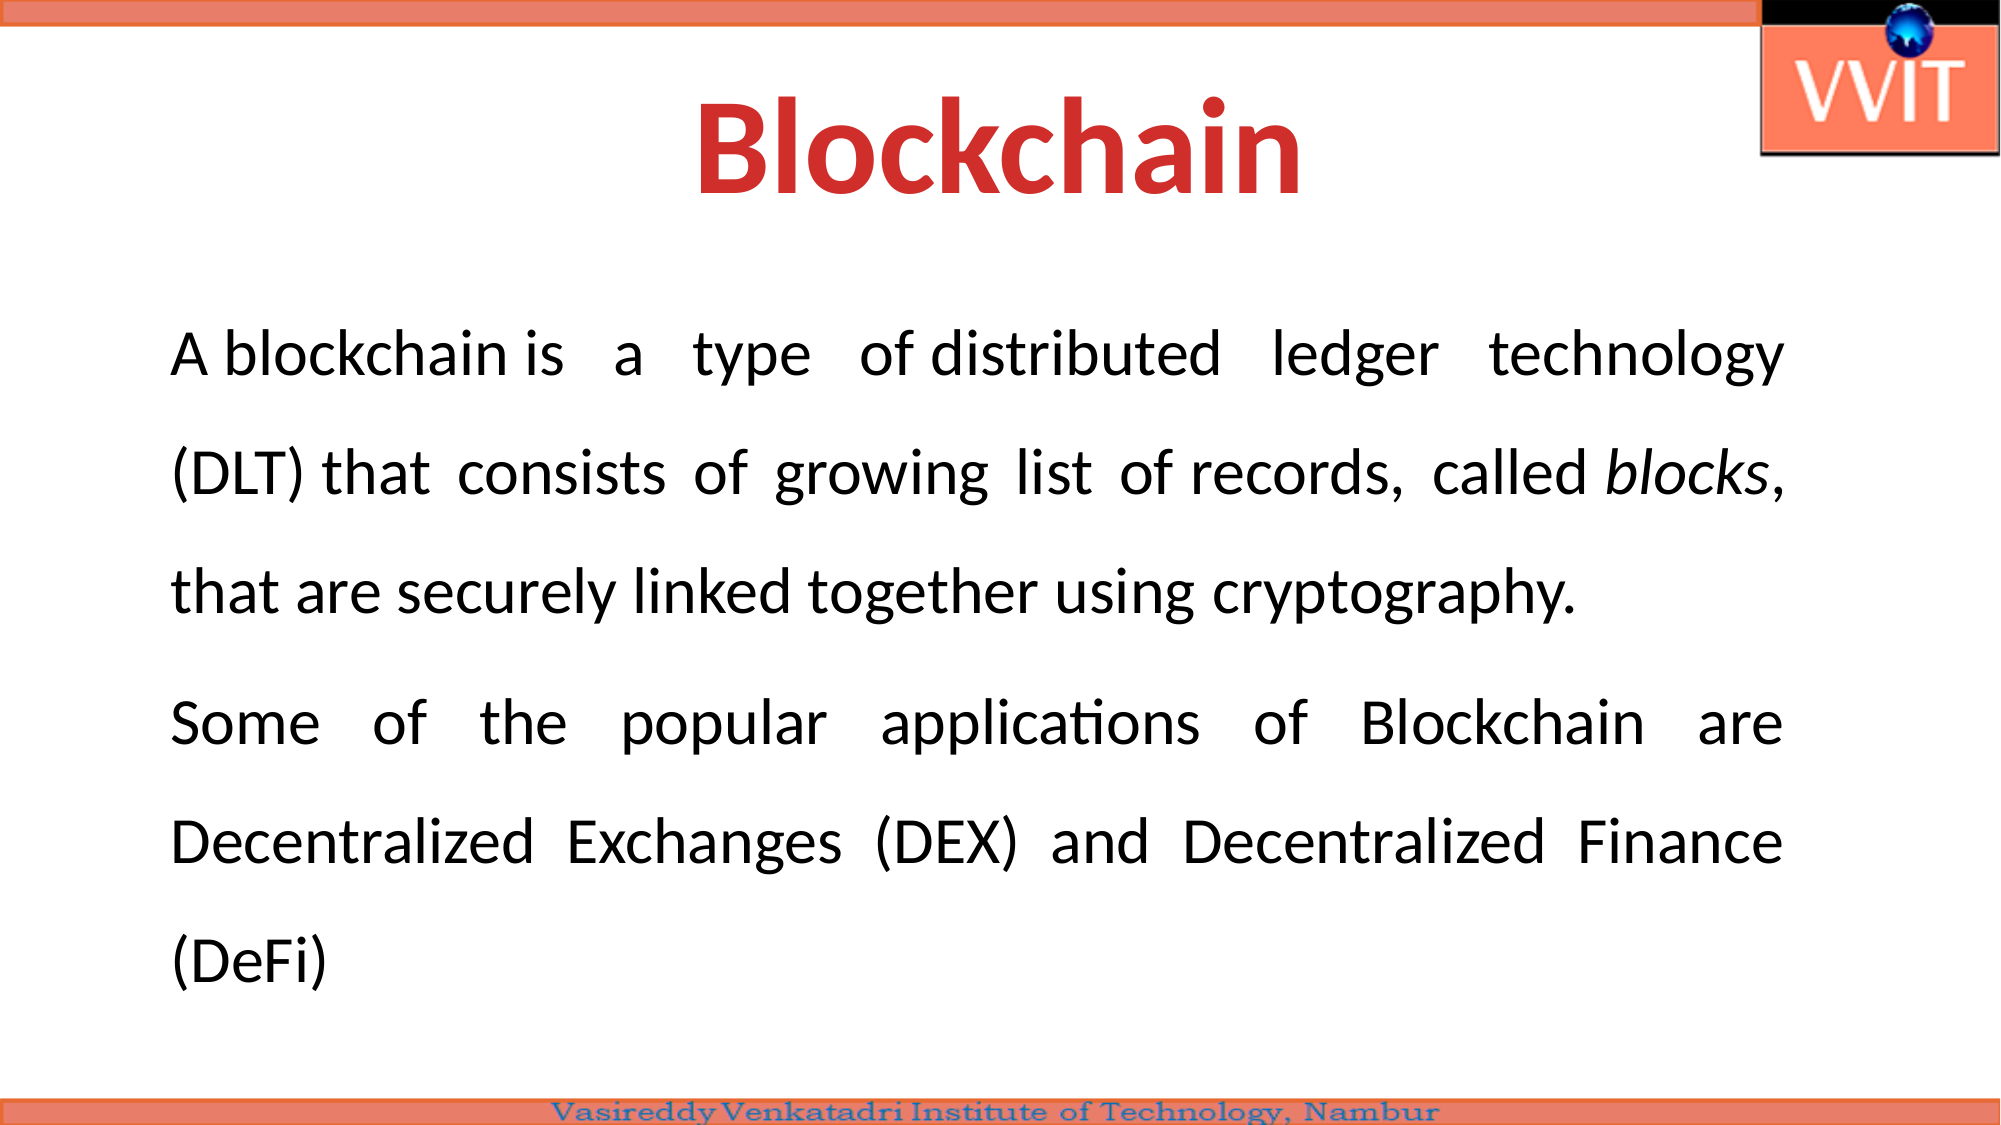

# Blockchain
	A blockchain is a type of distributed ledger technology (DLT) that consists of growing list of records, called blocks, that are securely linked together using cryptography.
	Some of the popular applications of Blockchain are Decentralized Exchanges (DEX) and Decentralized Finance (DeFi)